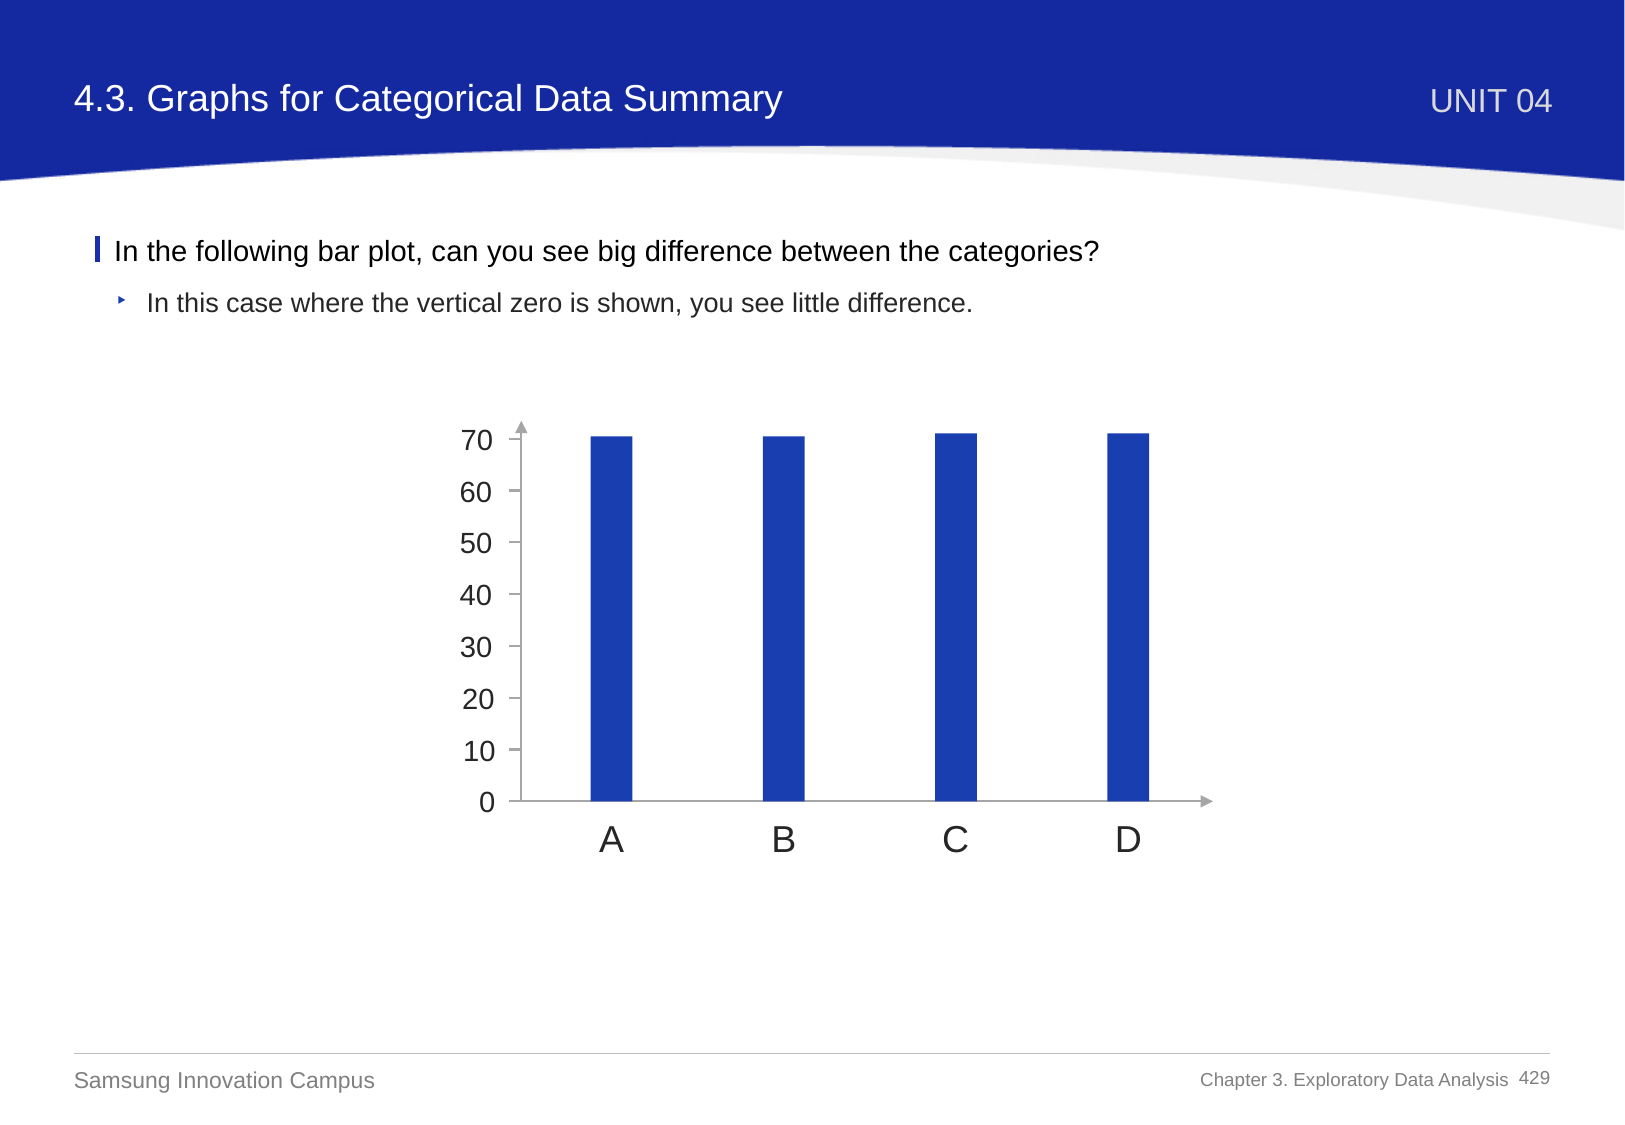

4.3. Graphs for Categorical Data Summary
UNIT 04
In the following bar plot, can you see big difference between the categories?
In this case where the vertical zero is shown, you see little difference.
70

60
50
40
30
20
10
0
A
B
C
D